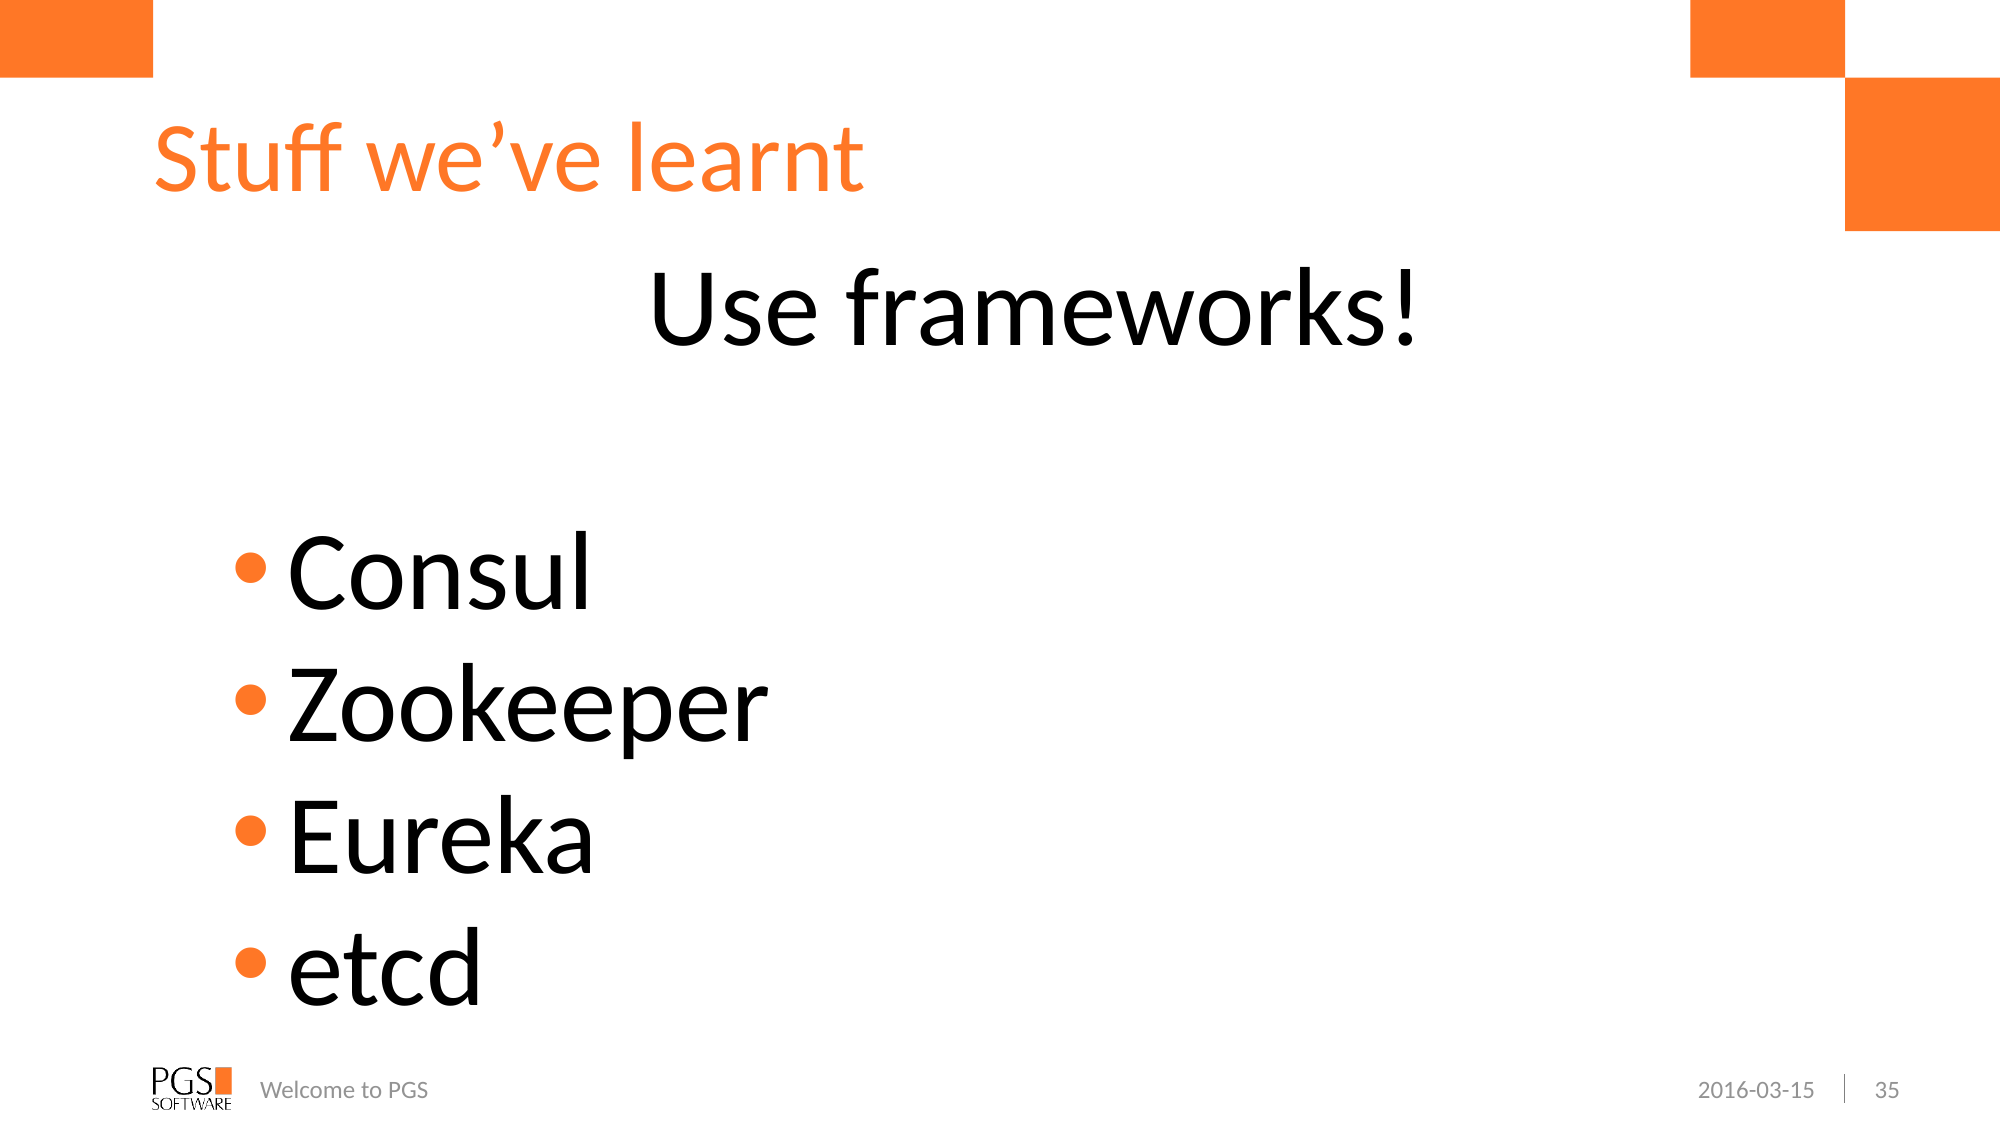

# Stuff we’ve learnt
Use frameworks!

Consul
Zookeeper
Eureka
etcd
Welcome to PGS
2016-03-15
35